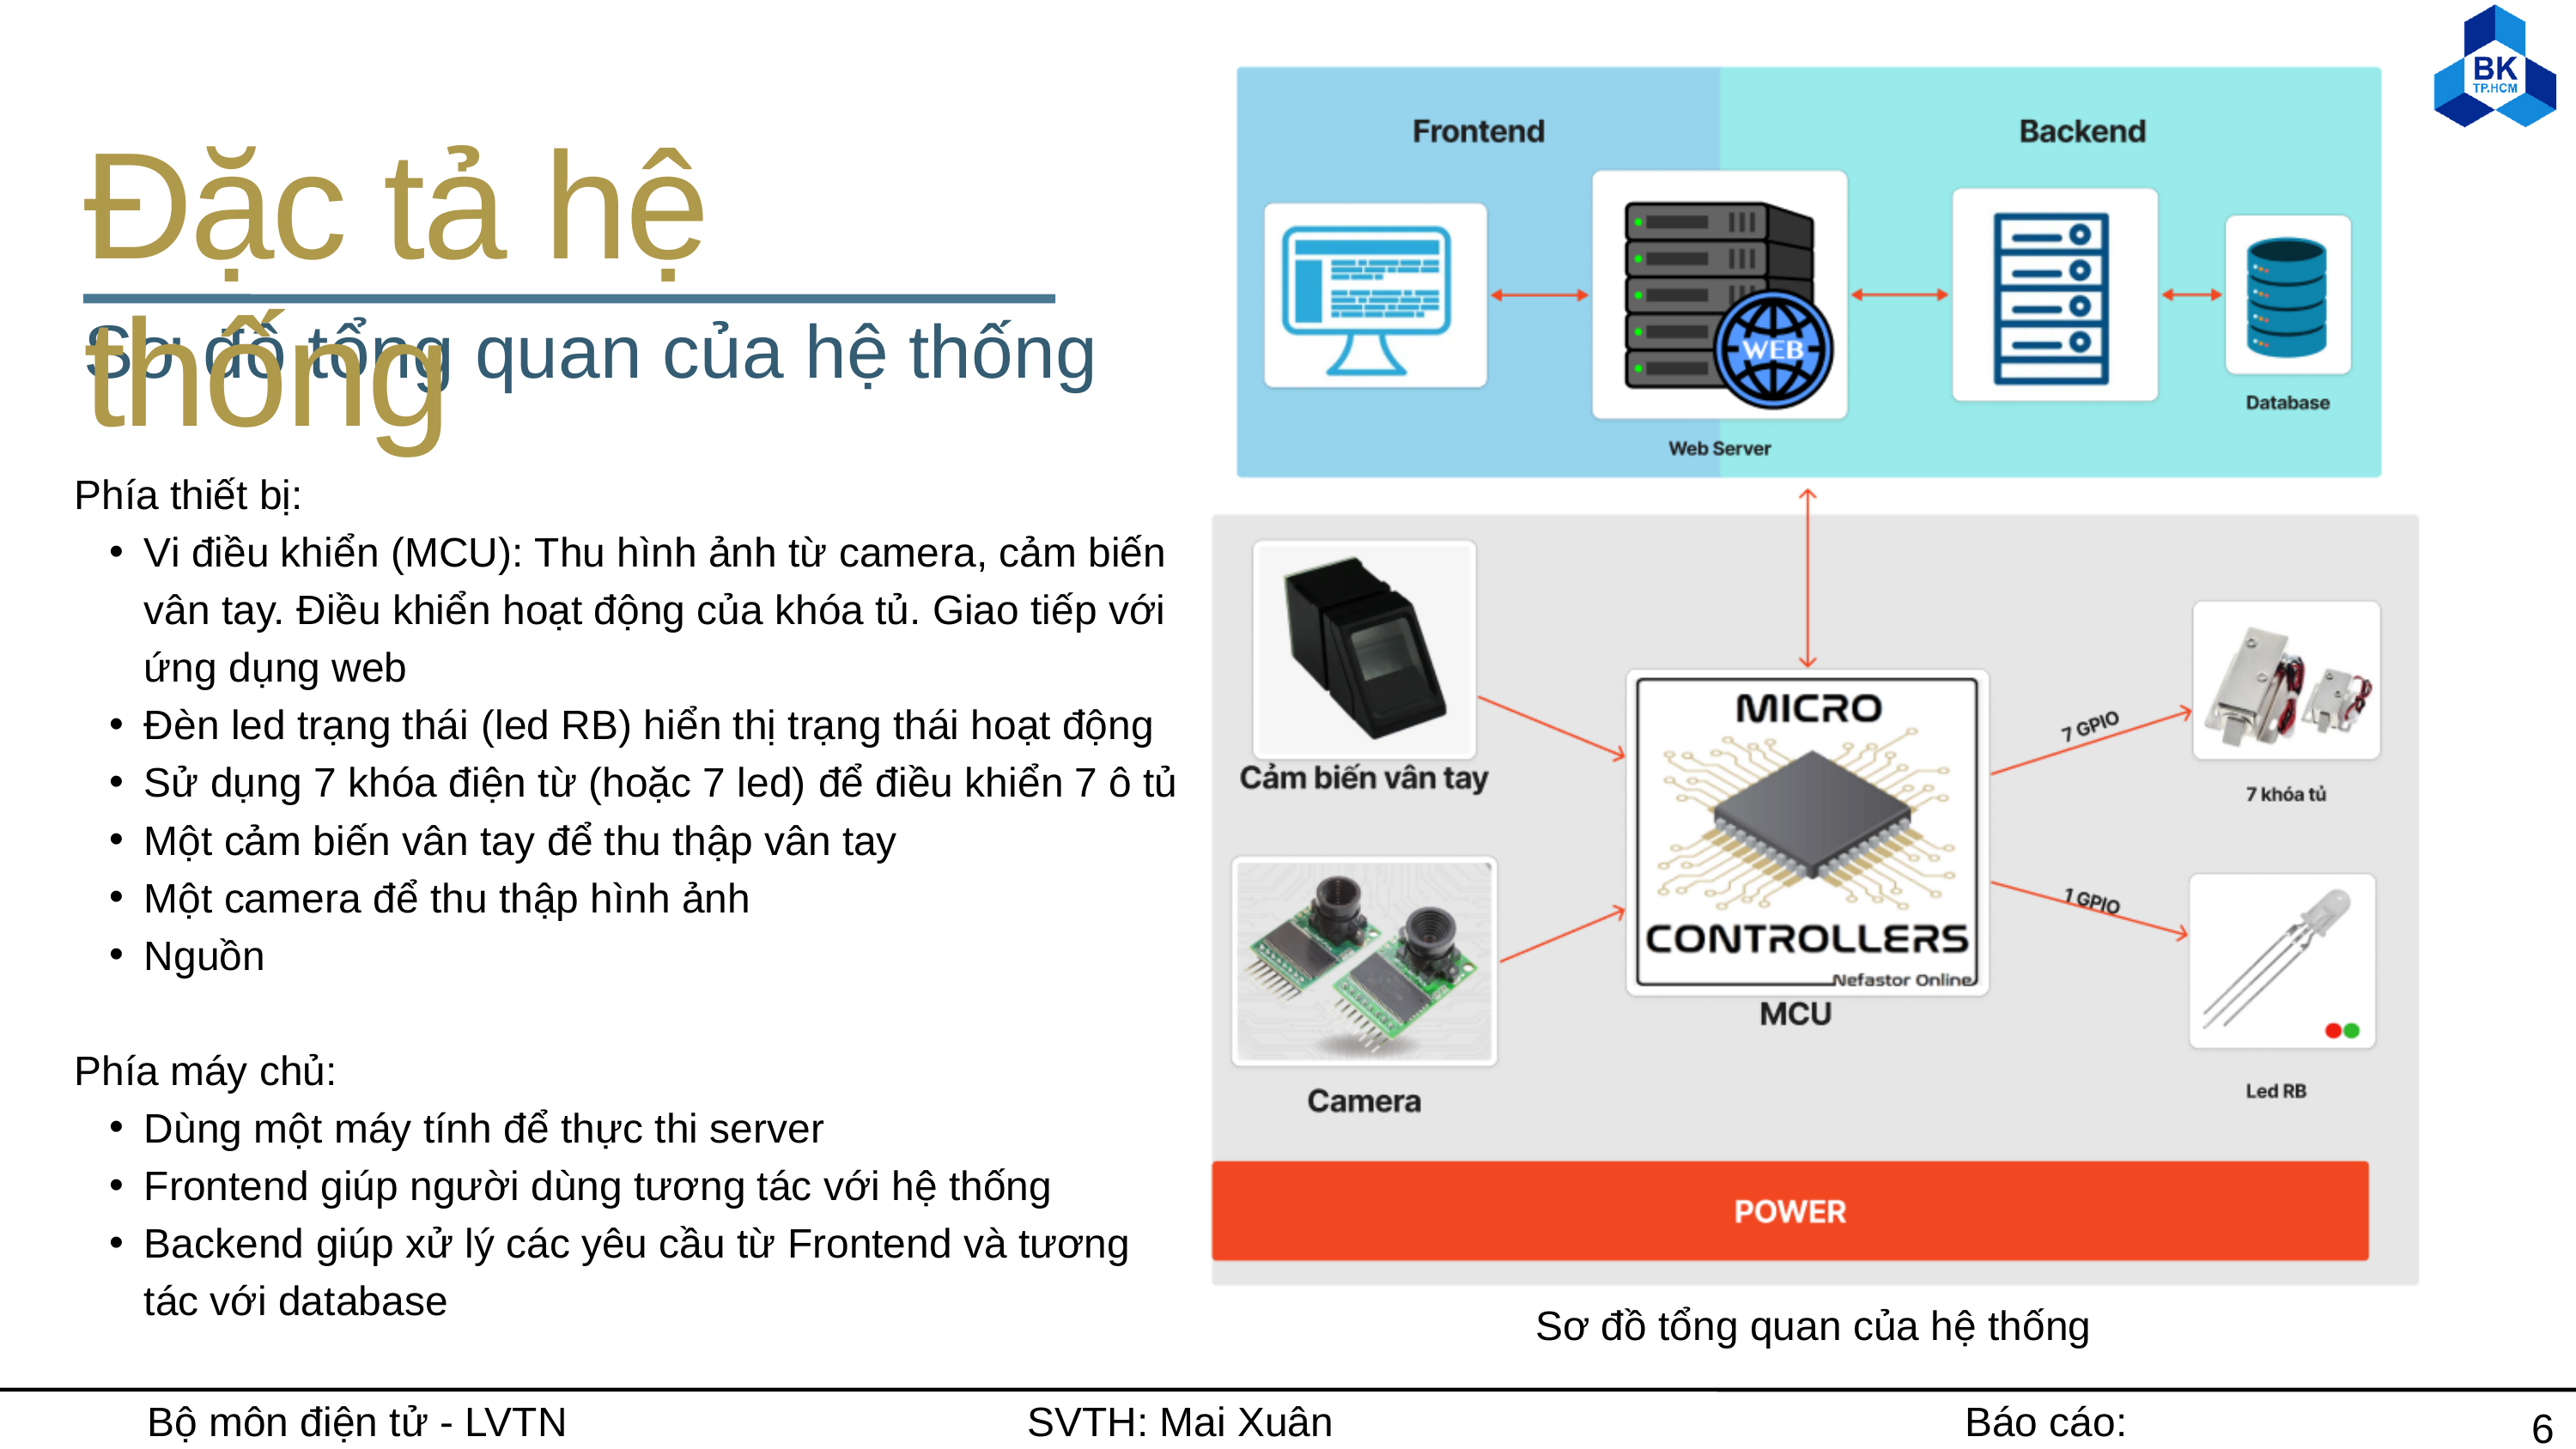

Đặc tả hệ thống

Sơ đồ tổng quan của hệ thống
Phía thiết bị:
Vi điều khiển (MCU): Thu hình ảnh từ camera, cảm biến vân tay. Điều khiển hoạt động của khóa tủ. Giao tiếp với ứng dụng web
Đèn led trạng thái (led RB) hiển thị trạng thái hoạt động
Sử dụng 7 khóa điện từ (hoặc 7 led) để điều khiển 7 ô tủ
Một cảm biến vân tay để thu thập vân tay
Một camera để thu thập hình ảnh
Nguồn

Phía máy chủ:
Dùng một máy tính để thực thi server
Frontend giúp người dùng tương tác với hệ thống
Backend giúp xử lý các yêu cầu từ Frontend và tương tác với database
Sơ đồ tổng quan của hệ thống
Bộ môn điện tử - LVTN
SVTH: Mai Xuân Hùng
Báo cáo: 06/06/2024
6